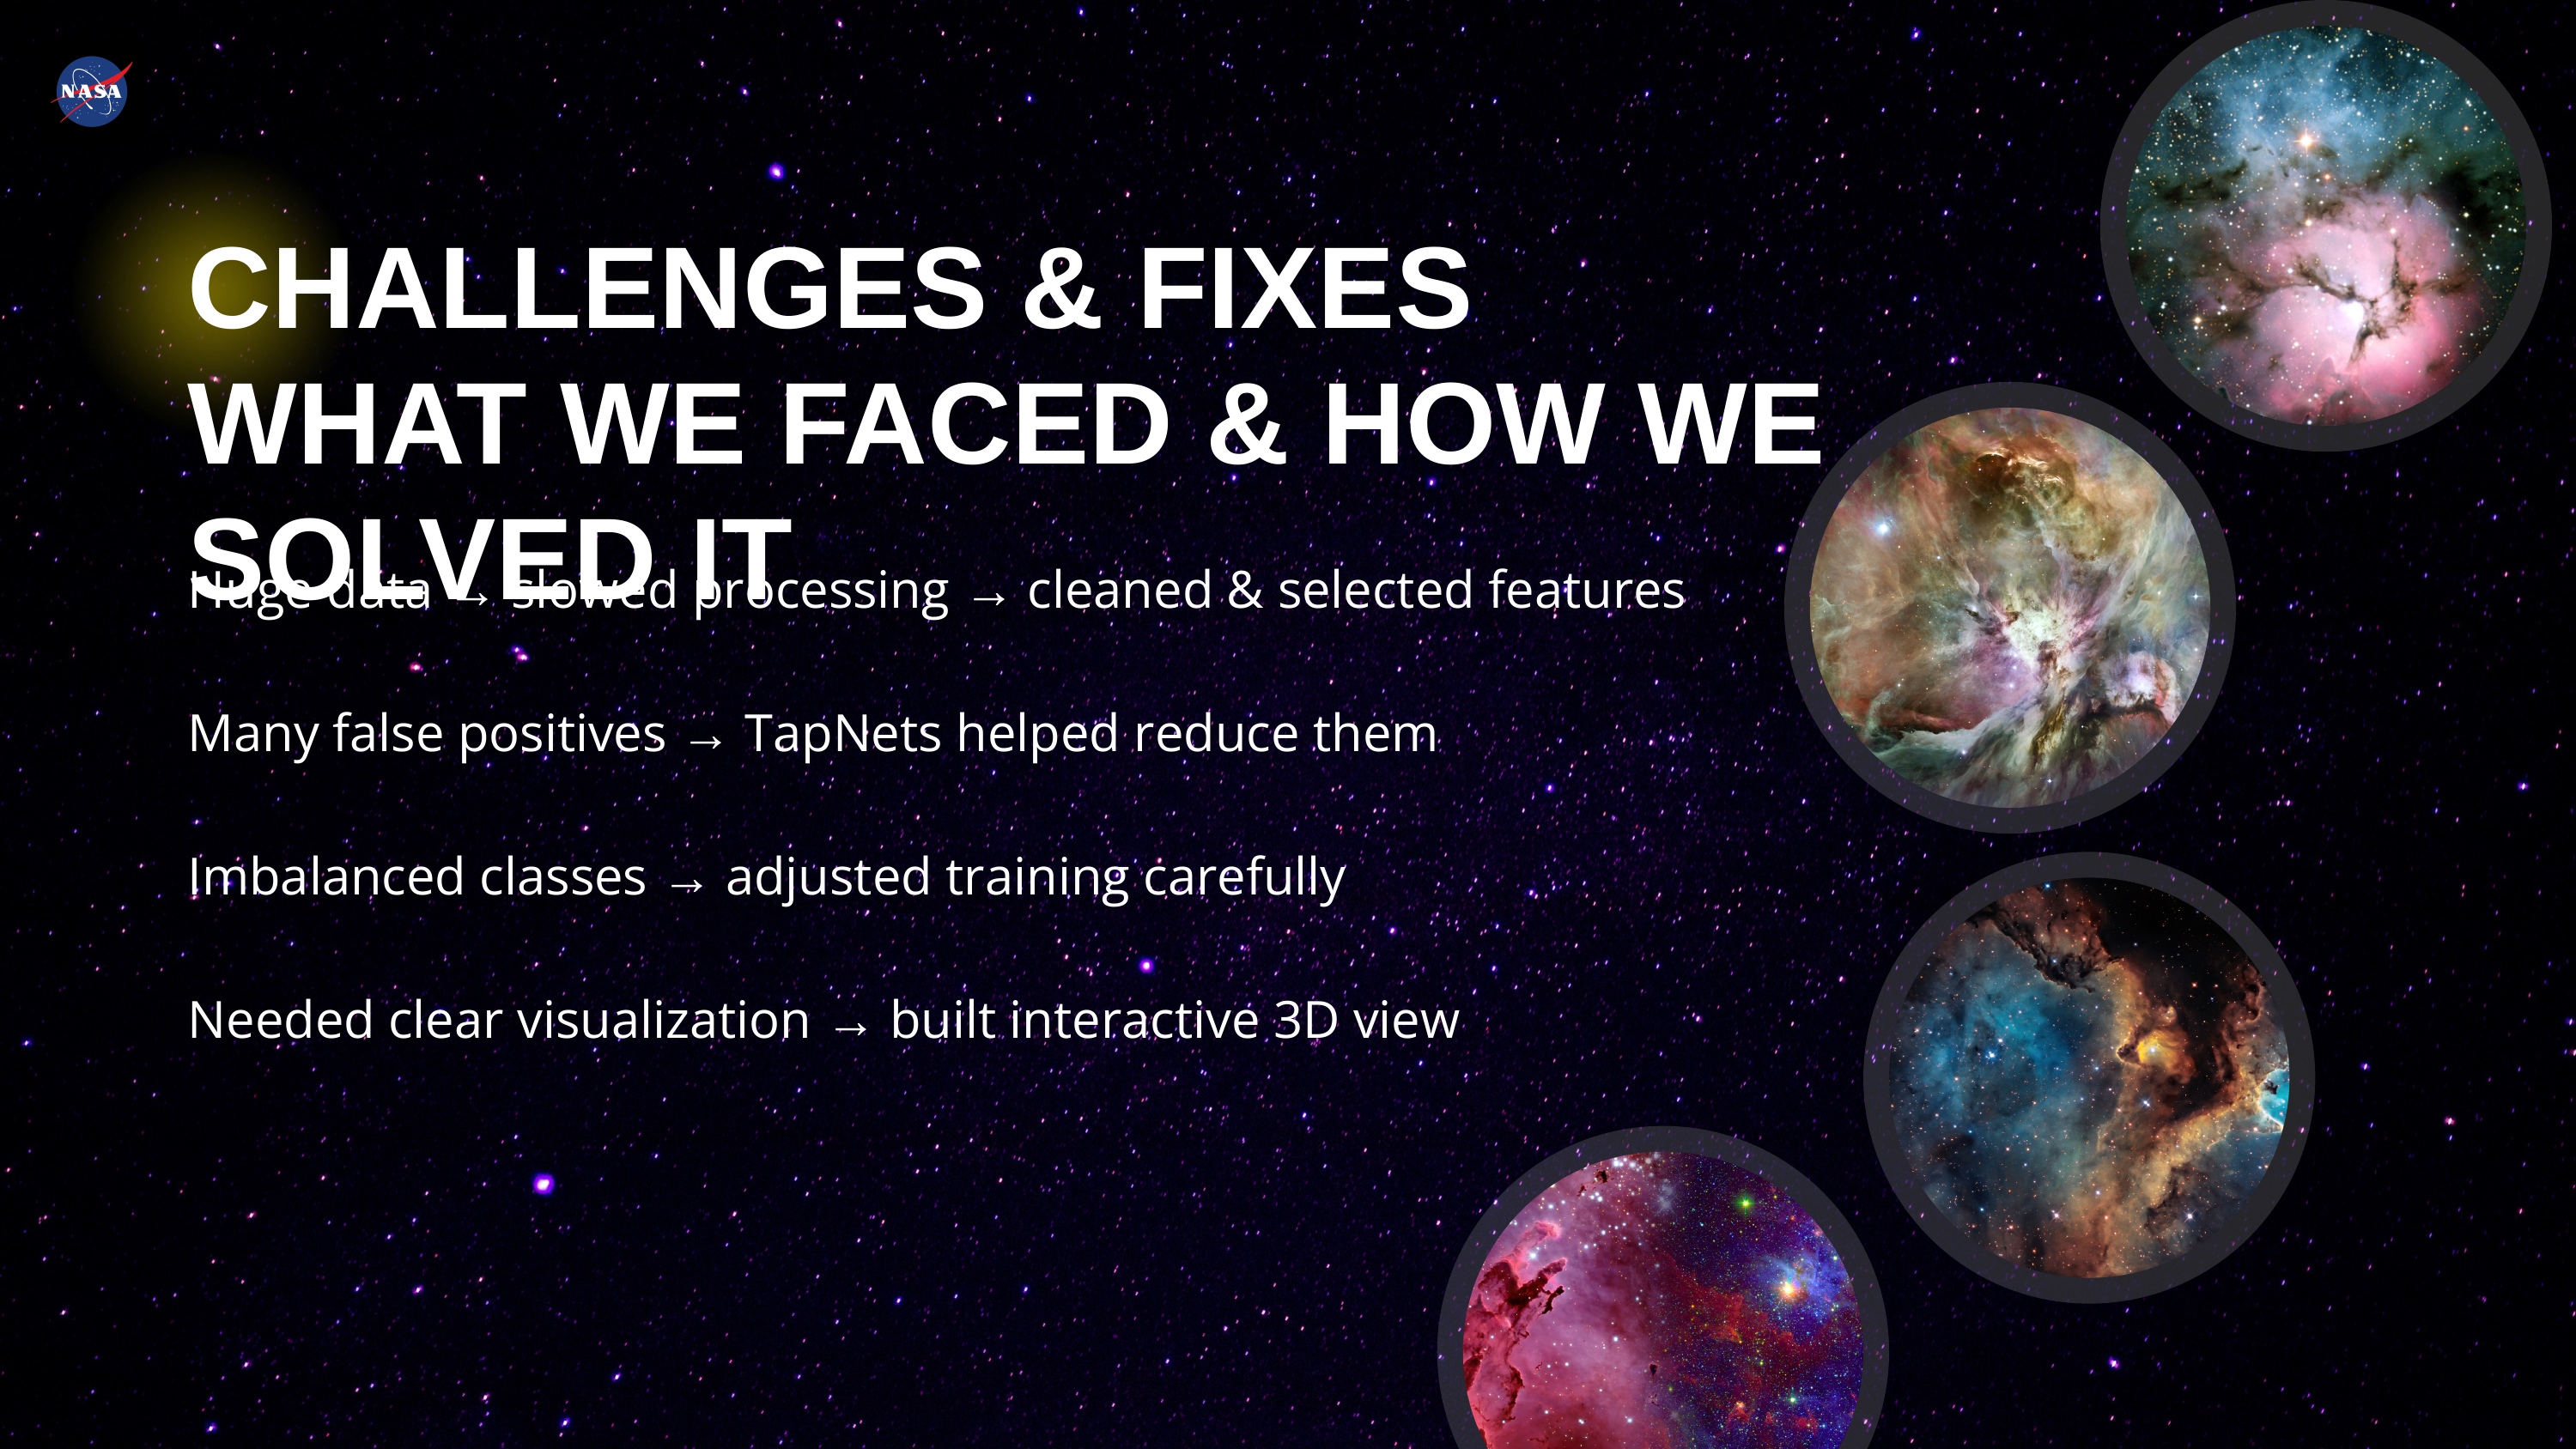

CHALLENGES & FIXES
WHAT WE FACED & HOW WE SOLVED IT

Huge data → slowed processing → cleaned & selected features

Many false positives → TapNets helped reduce them

Imbalanced classes → adjusted training carefully

Needed clear visualization → built interactive 3D view